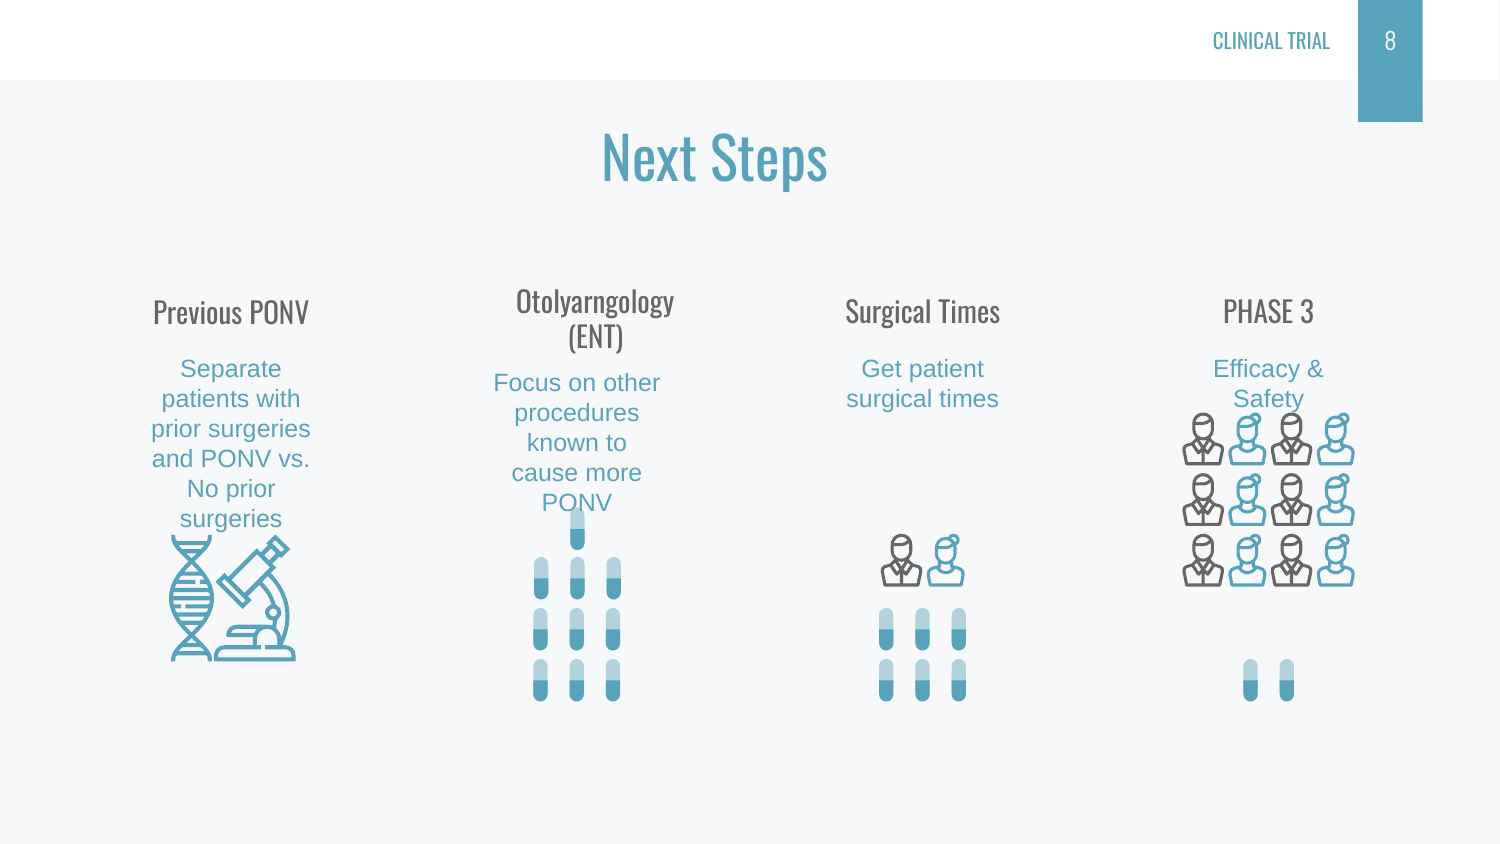

8
CLINICAL TRIAL
# Next Steps
Otolyarngology (ENT)
Surgical Times
PHASE 3
Previous PONV
Separate patients with prior surgeries and PONV vs. No prior surgeries
Get patient surgical times
Efficacy & Safety
Focus on other procedures known to cause more PONV